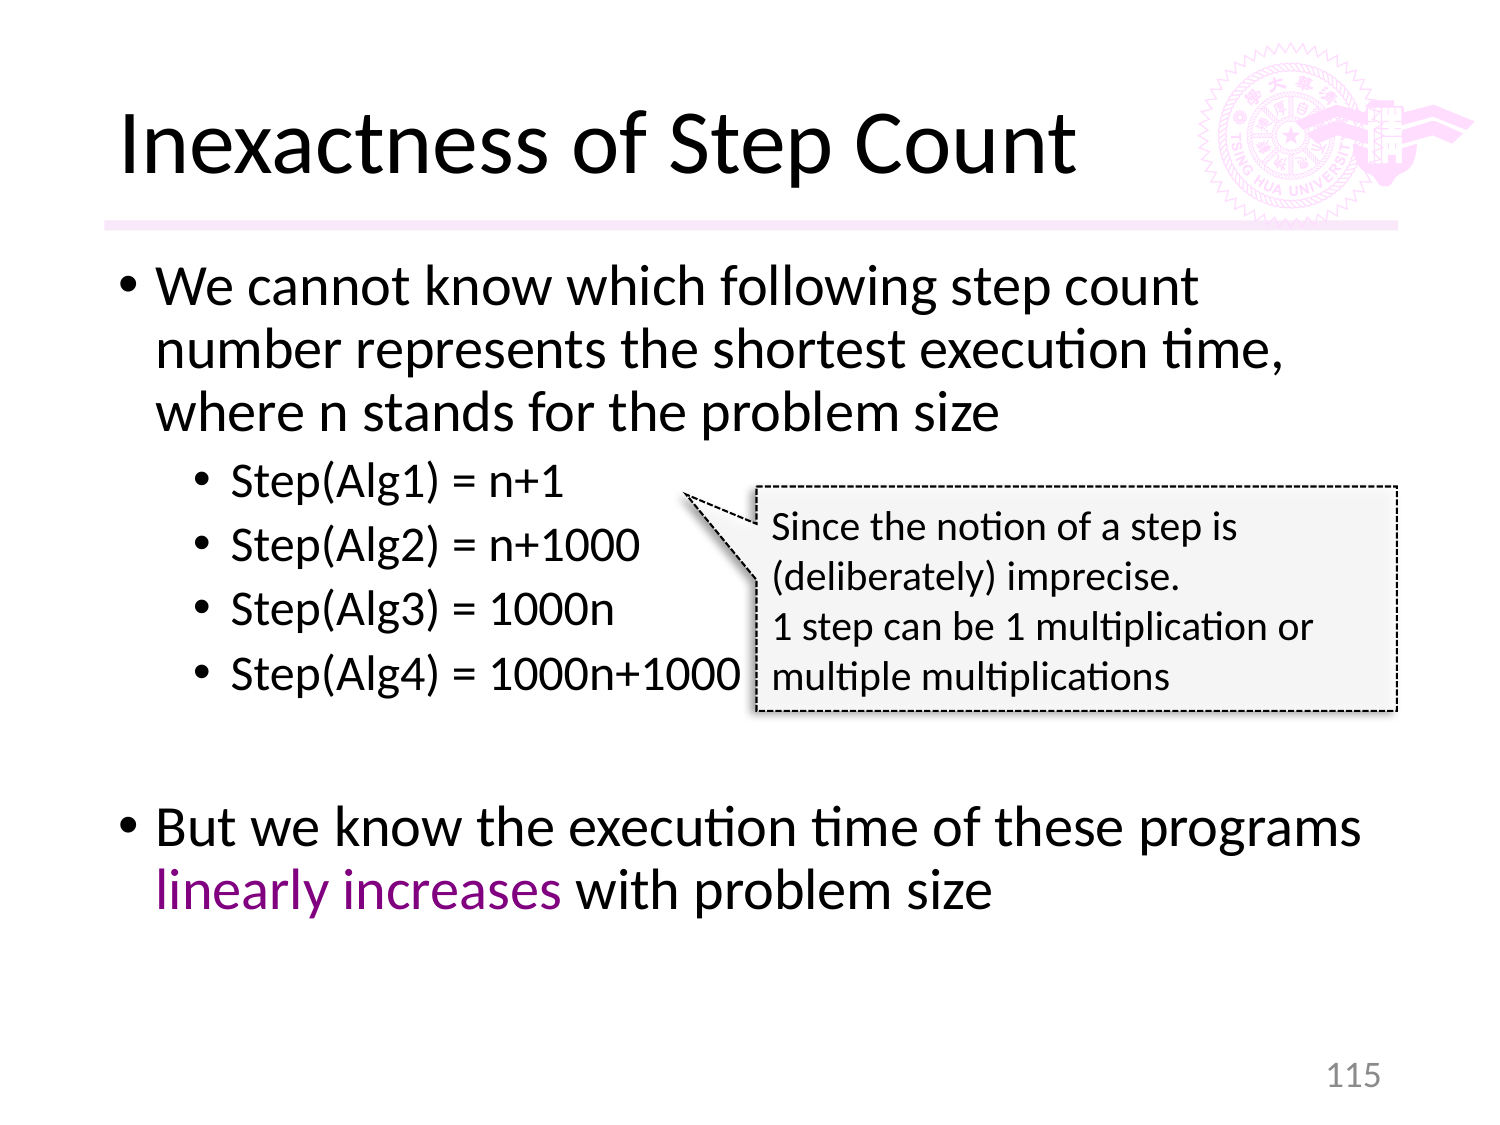

# Inexactness of Step Count
We cannot know which following step count number represents the shortest execution time, where n stands for the problem size
Step(Alg1) = n+1
Step(Alg2) = n+1000
Step(Alg3) = 1000n
Step(Alg4) = 1000n+1000

But we know the execution time of these programs linearly increases with problem size
Since the notion of a step is (deliberately) imprecise.
1 step can be 1 multiplication or multiple multiplications
115